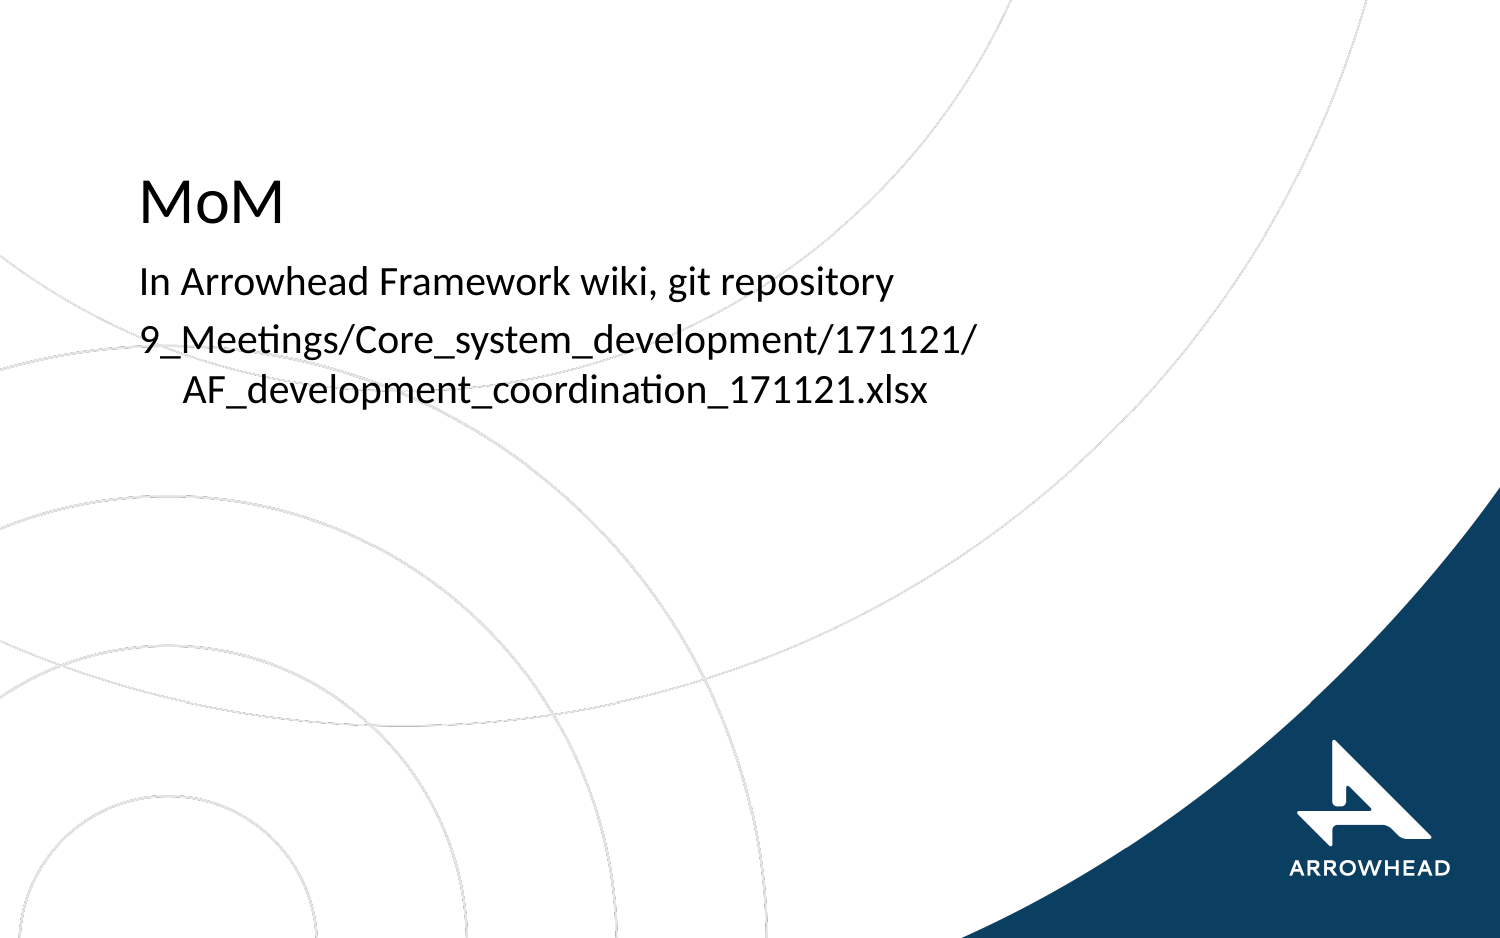

4
# MoM
In Arrowhead Framework wiki, git repository
9_Meetings/Core_system_development/171121/AF_development_coordination_171121.xlsx